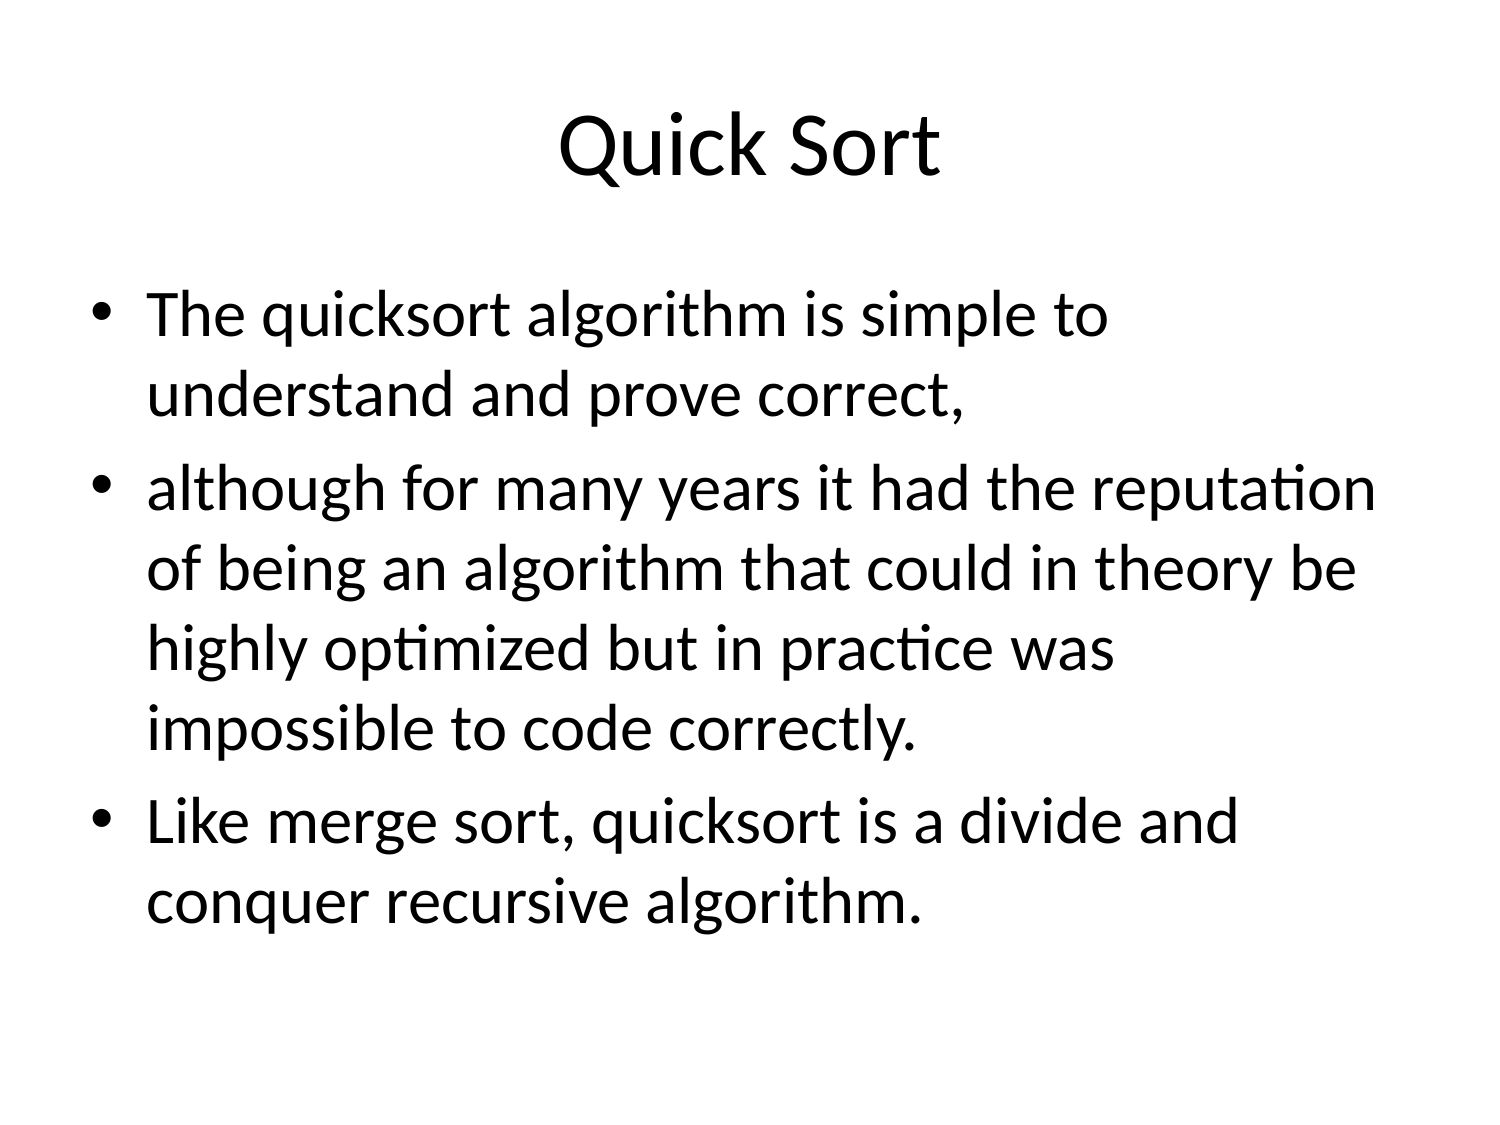

# Quick Sort
The quicksort algorithm is simple to understand and prove correct,
although for many years it had the reputation of being an algorithm that could in theory be highly optimized but in practice was impossible to code correctly.
Like merge sort, quicksort is a divide and conquer recursive algorithm.